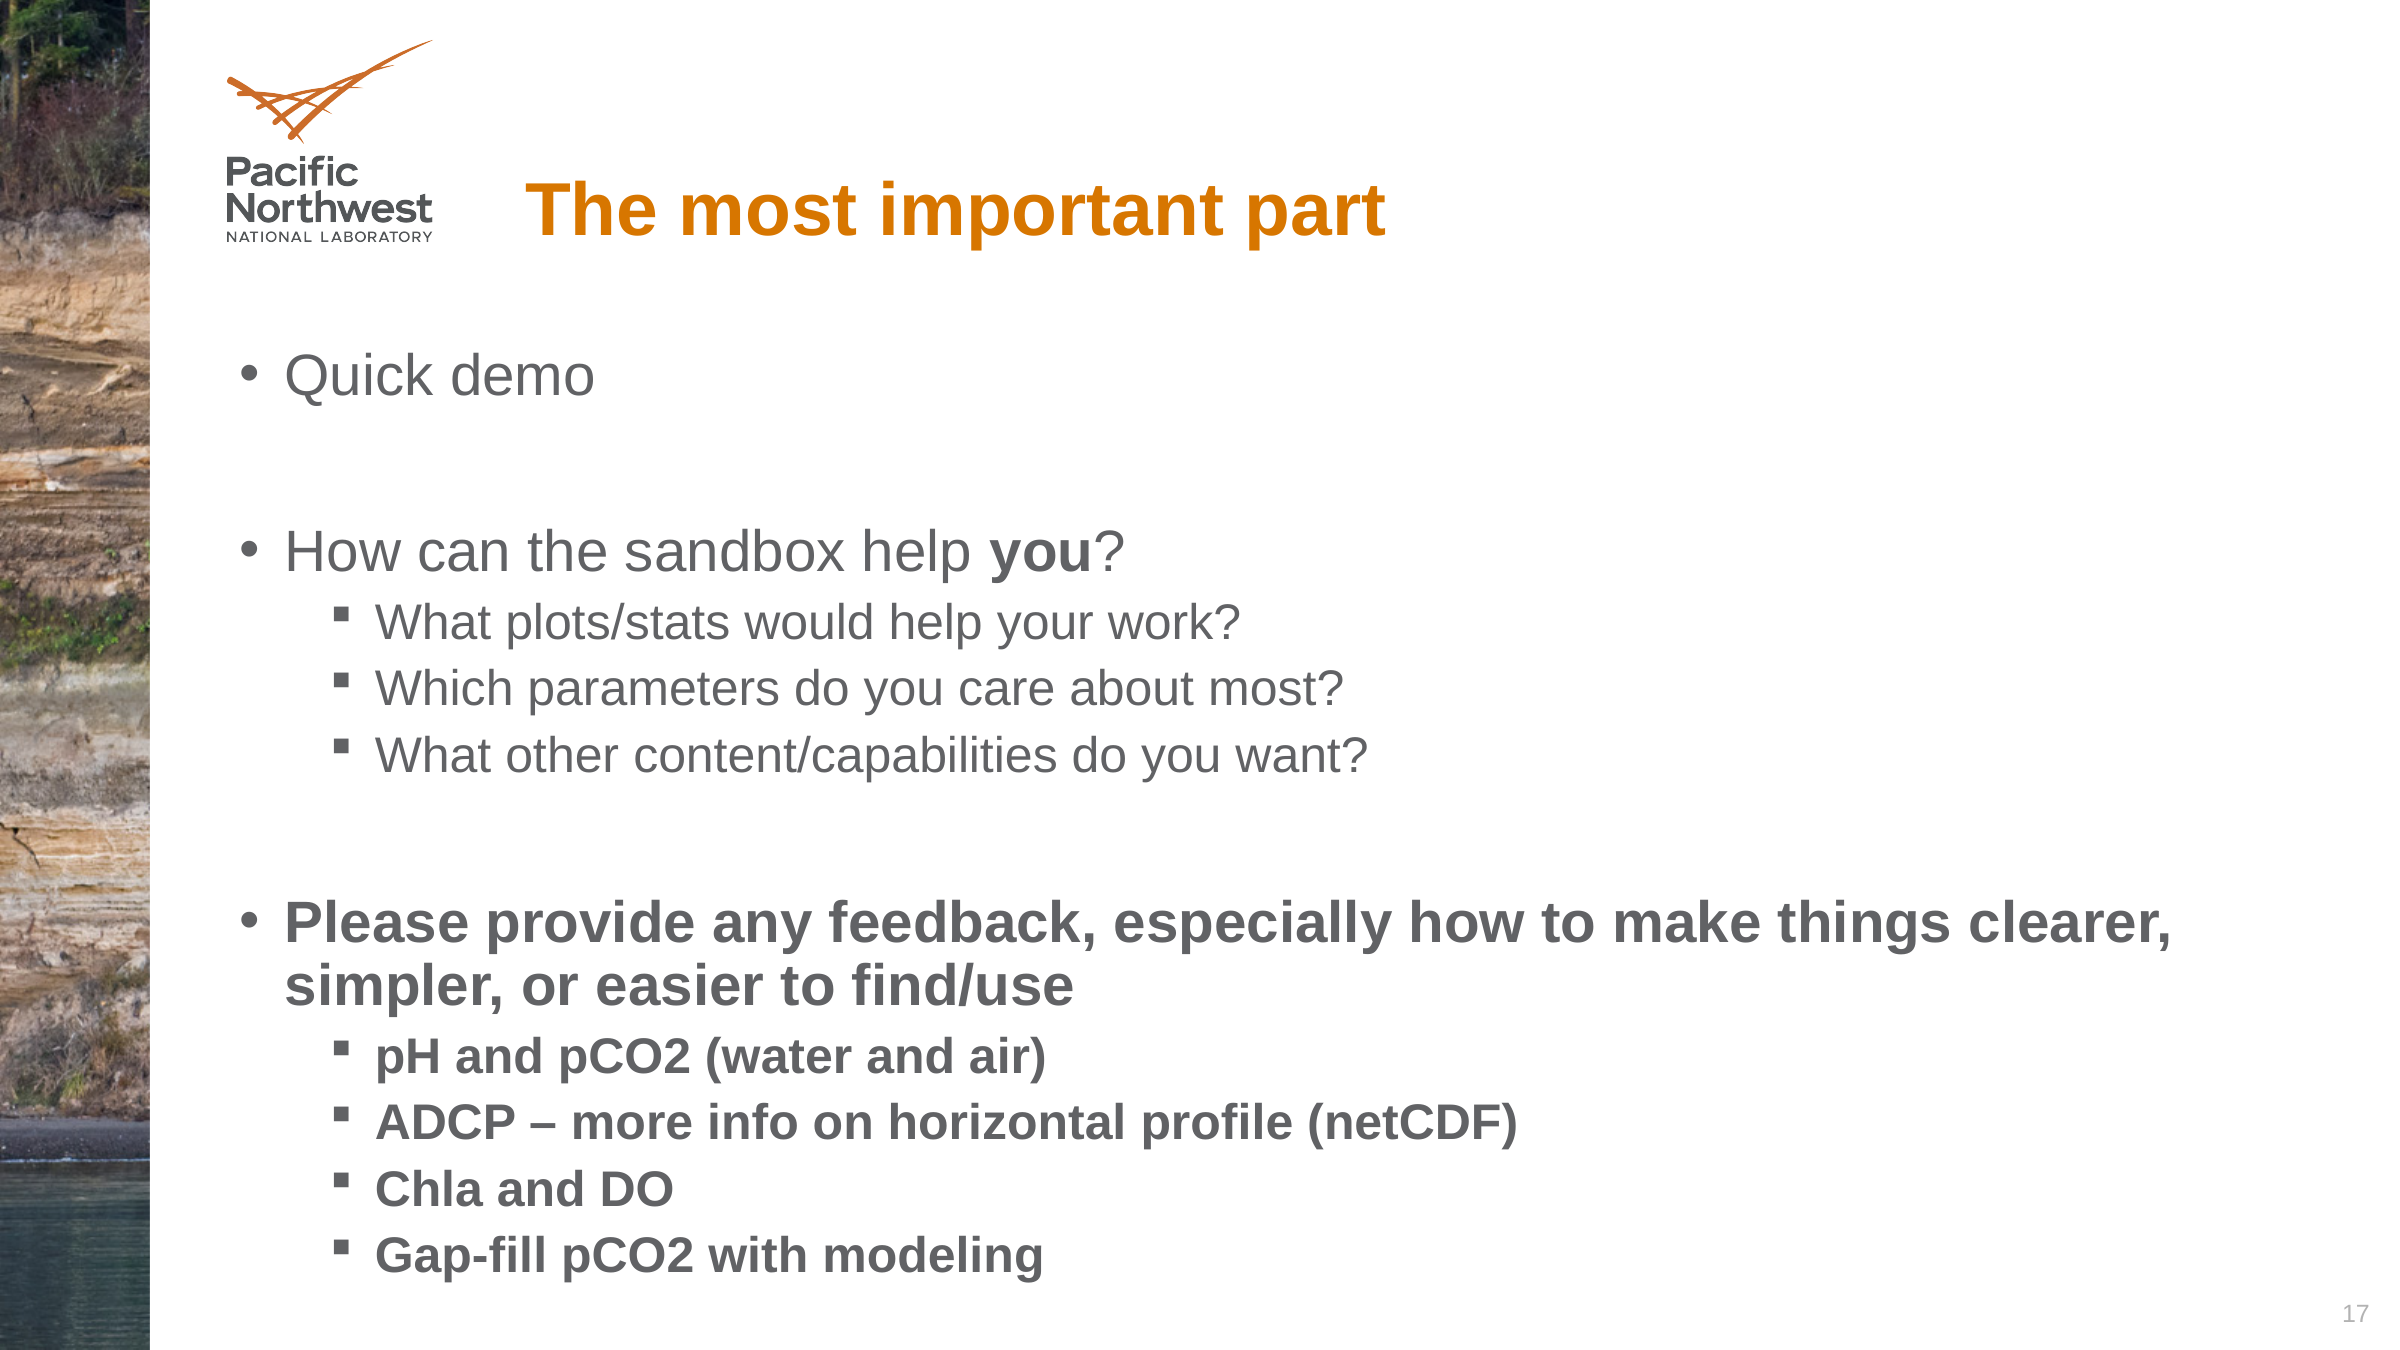

# The most important part
Quick demo

How can the sandbox help you?
What plots/stats would help your work?
Which parameters do you care about most?
What other content/capabilities do you want?

Please provide any feedback, especially how to make things clearer, simpler, or easier to find/use
pH and pCO2 (water and air)
ADCP – more info on horizontal profile (netCDF)
Chla and DO
Gap-fill pCO2 with modeling

17